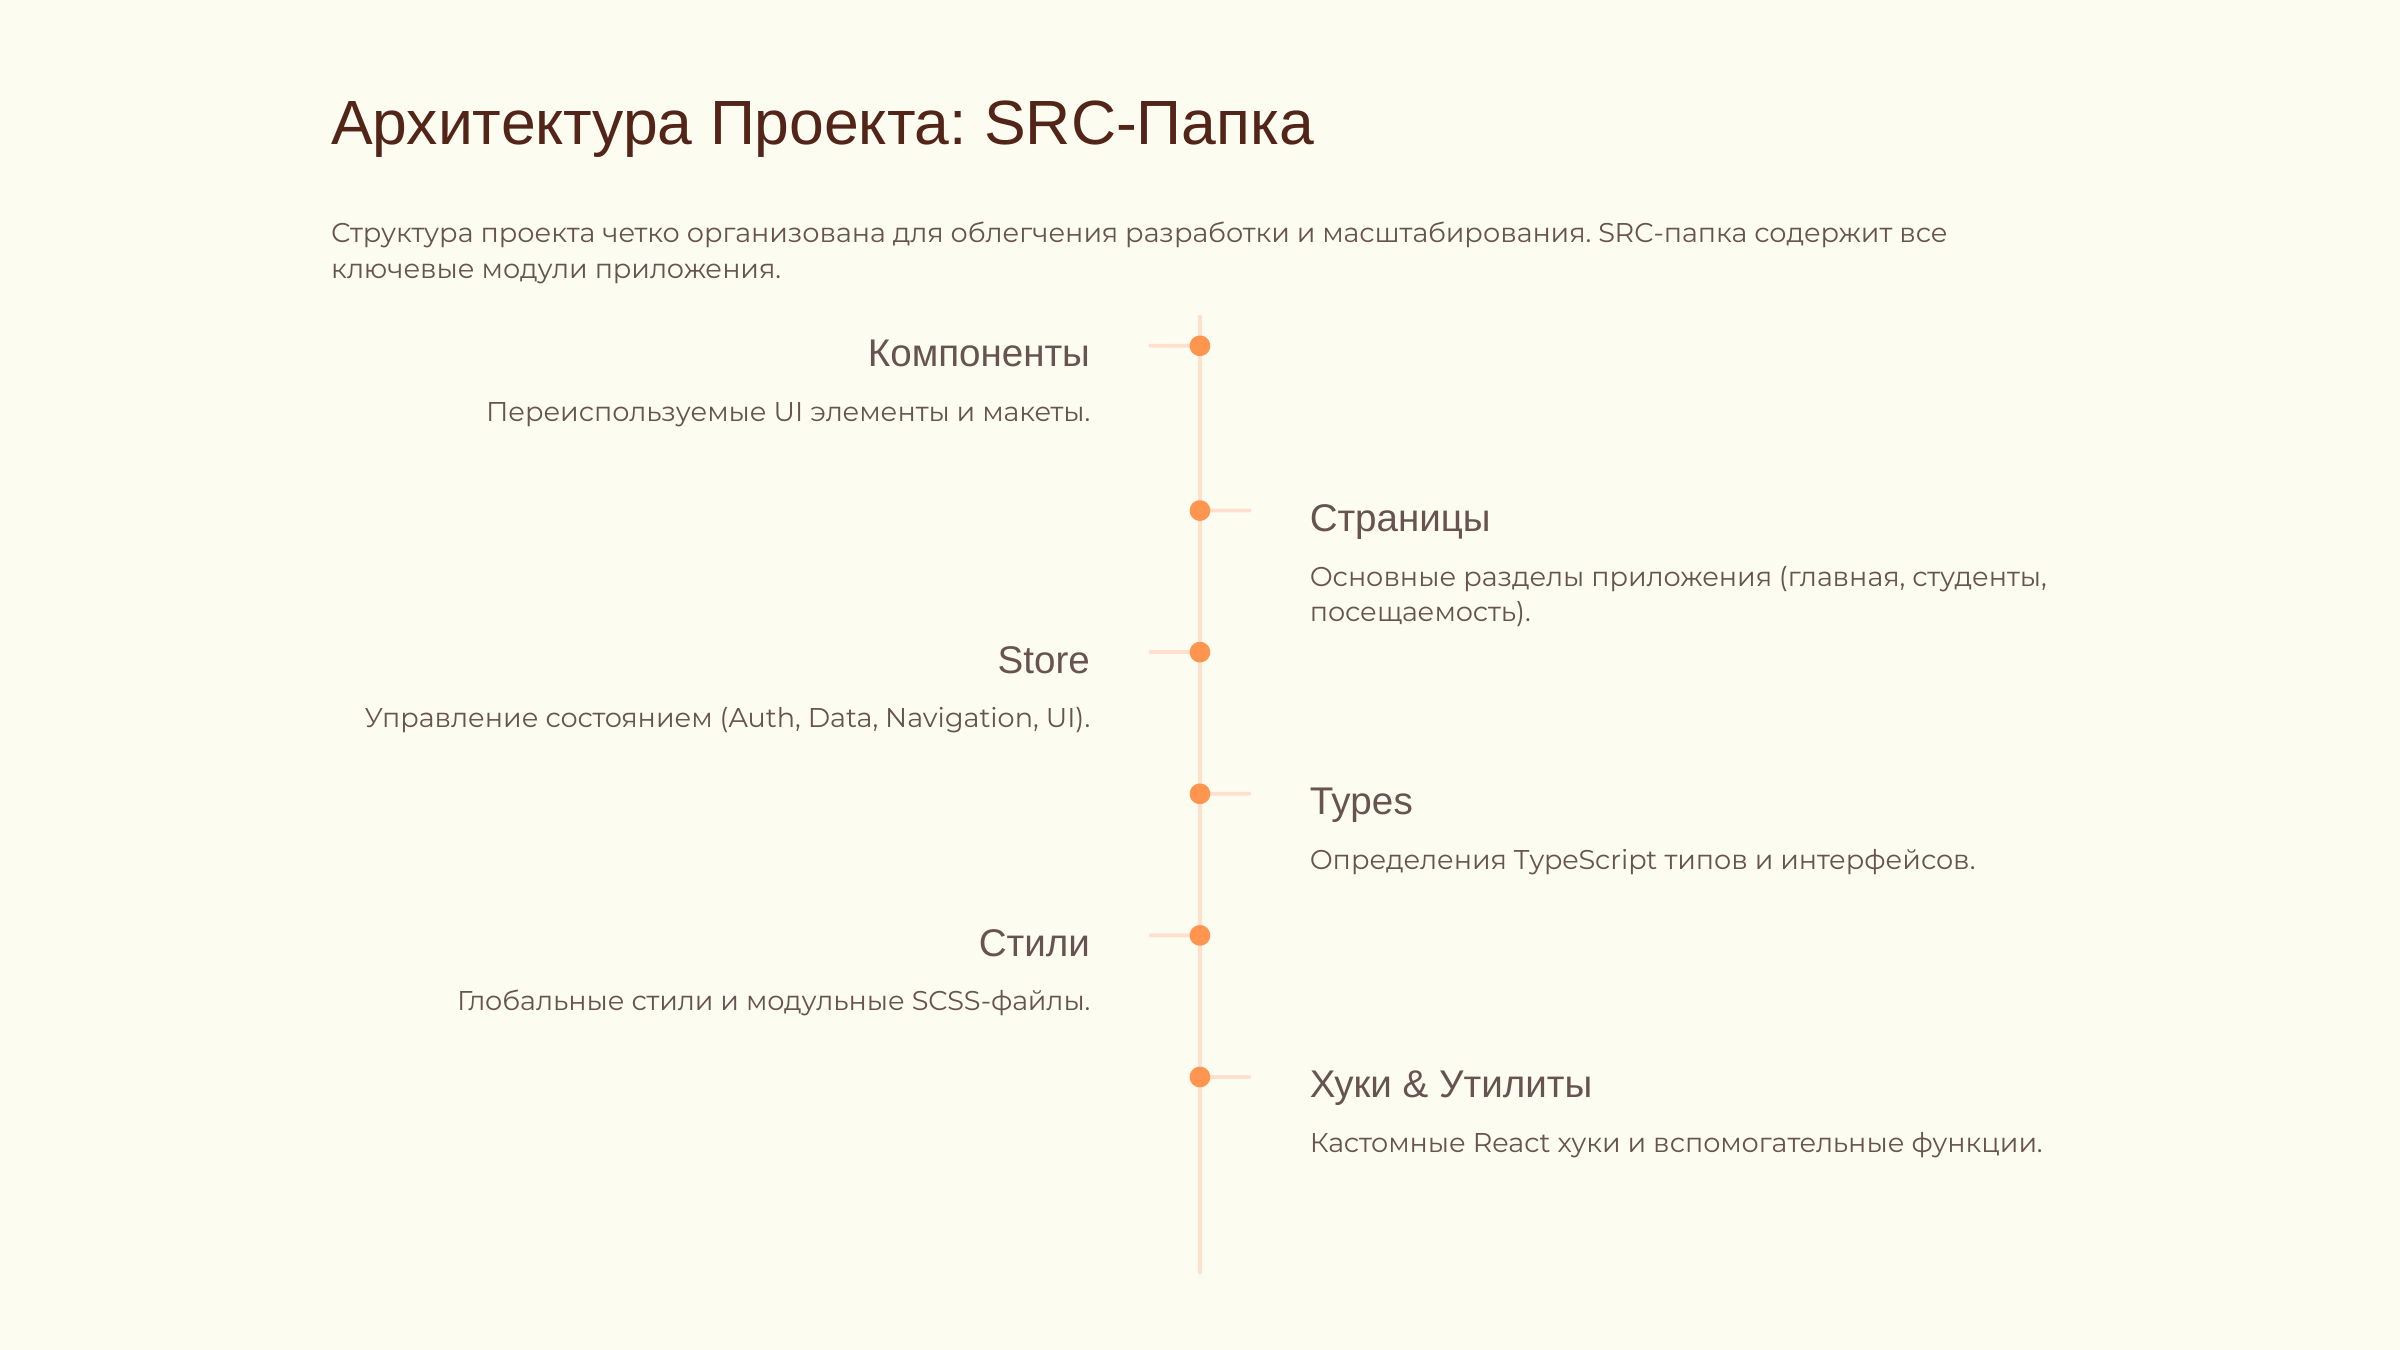

Архитектура Проекта: SRC-Папка
Структура проекта четко организована для облегчения разработки и масштабирования. SRC-папка содержит все ключевые модули приложения.

Компоненты

Переиспользуемые UI элементы и макеты.
Страницы

Основные разделы приложения (главная, студенты, посещаемость).
Store

Управление состоянием (Auth, Data, Navigation, UI).
Types

Определения TypeScript типов и интерфейсов.
Стили

Глобальные стили и модульные SCSS-файлы.
Хуки & Утилиты

Кастомные React хуки и вспомогательные функции.